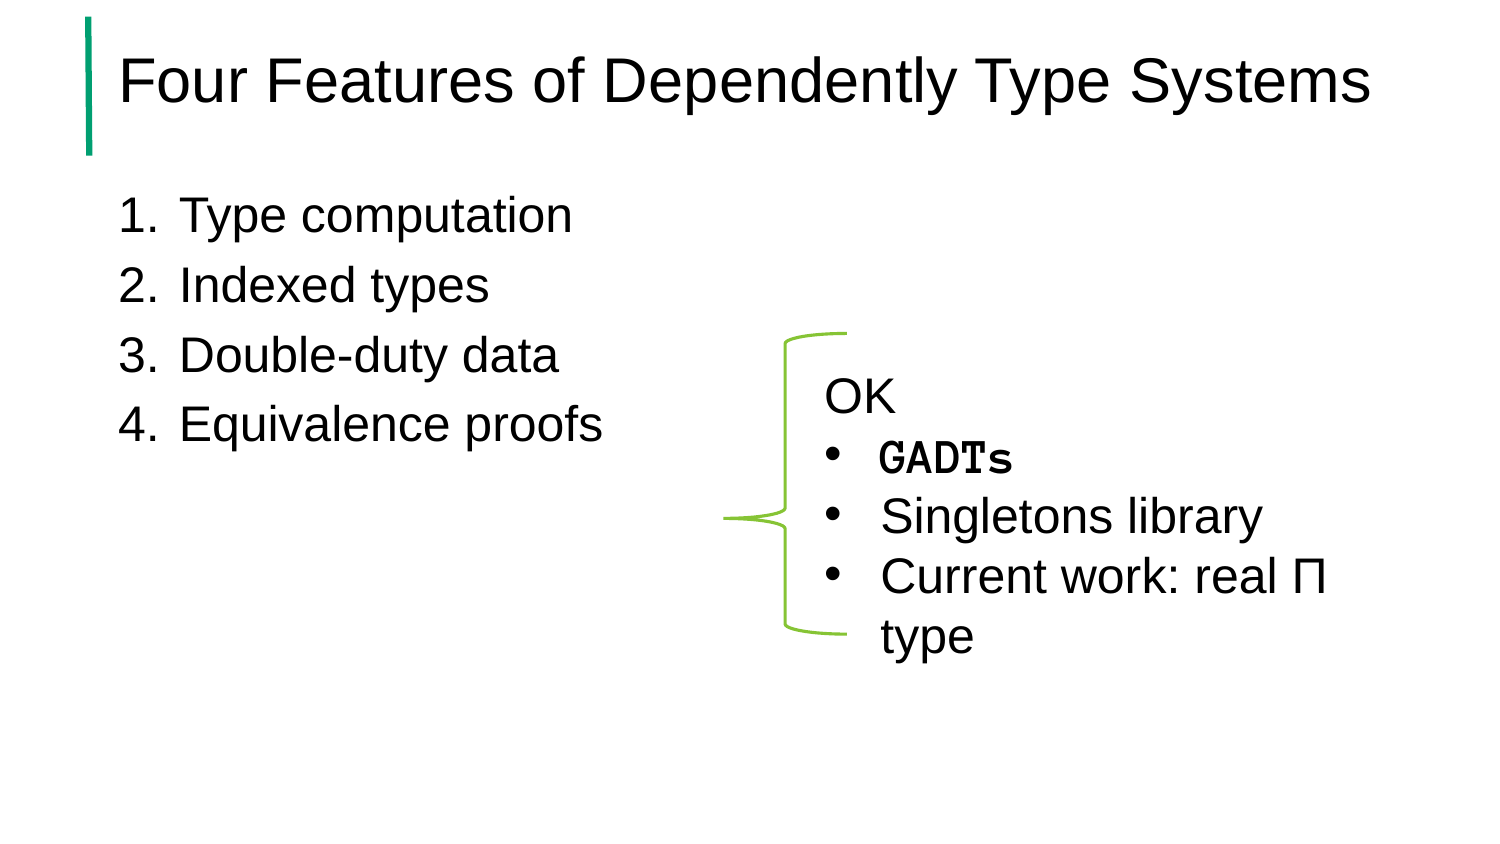

# Four Features of Dependently Type Systems
Type computation
Indexed types
Double-duty data
Equivalence proofs

OK
GADTs
Singletons library
Current work: real Π type